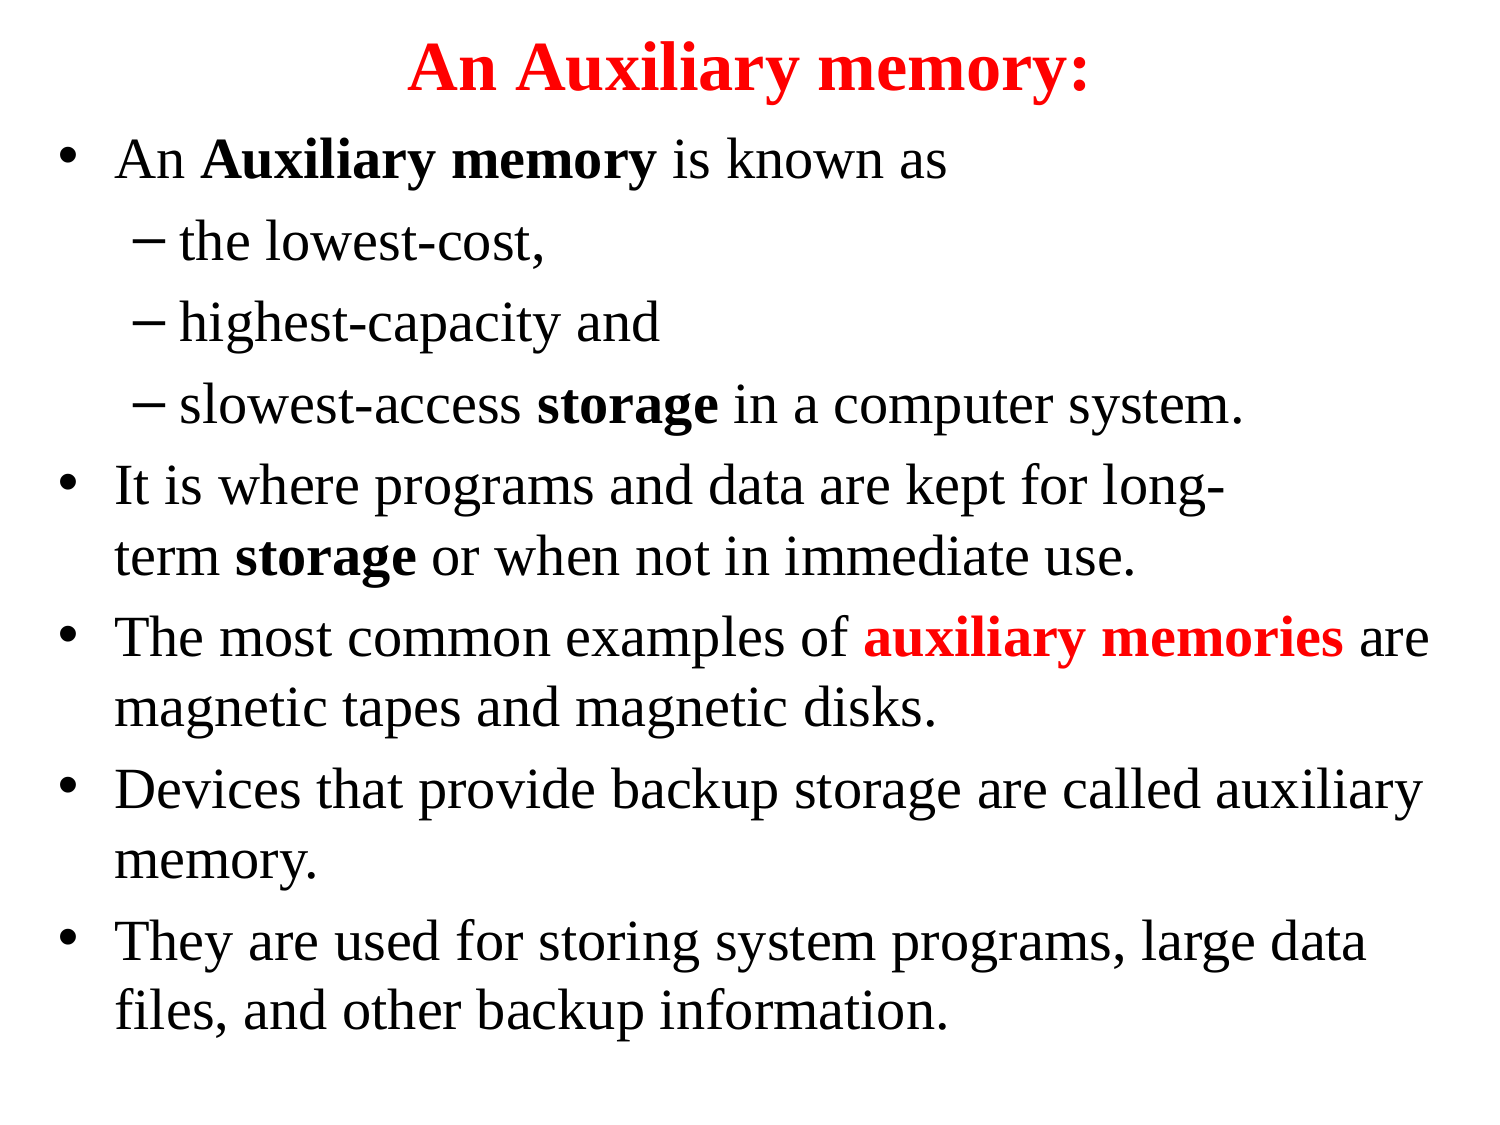

# An Auxiliary memory:
An Auxiliary memory is known as
the lowest-cost,
highest-capacity and
slowest-access storage in a computer system.
It is where programs and data are kept for long-term storage or when not in immediate use.
The most common examples of auxiliary memories are magnetic tapes and magnetic disks.
Devices that provide backup storage are called auxiliary memory.
They are used for storing system programs, large data files, and other backup information.